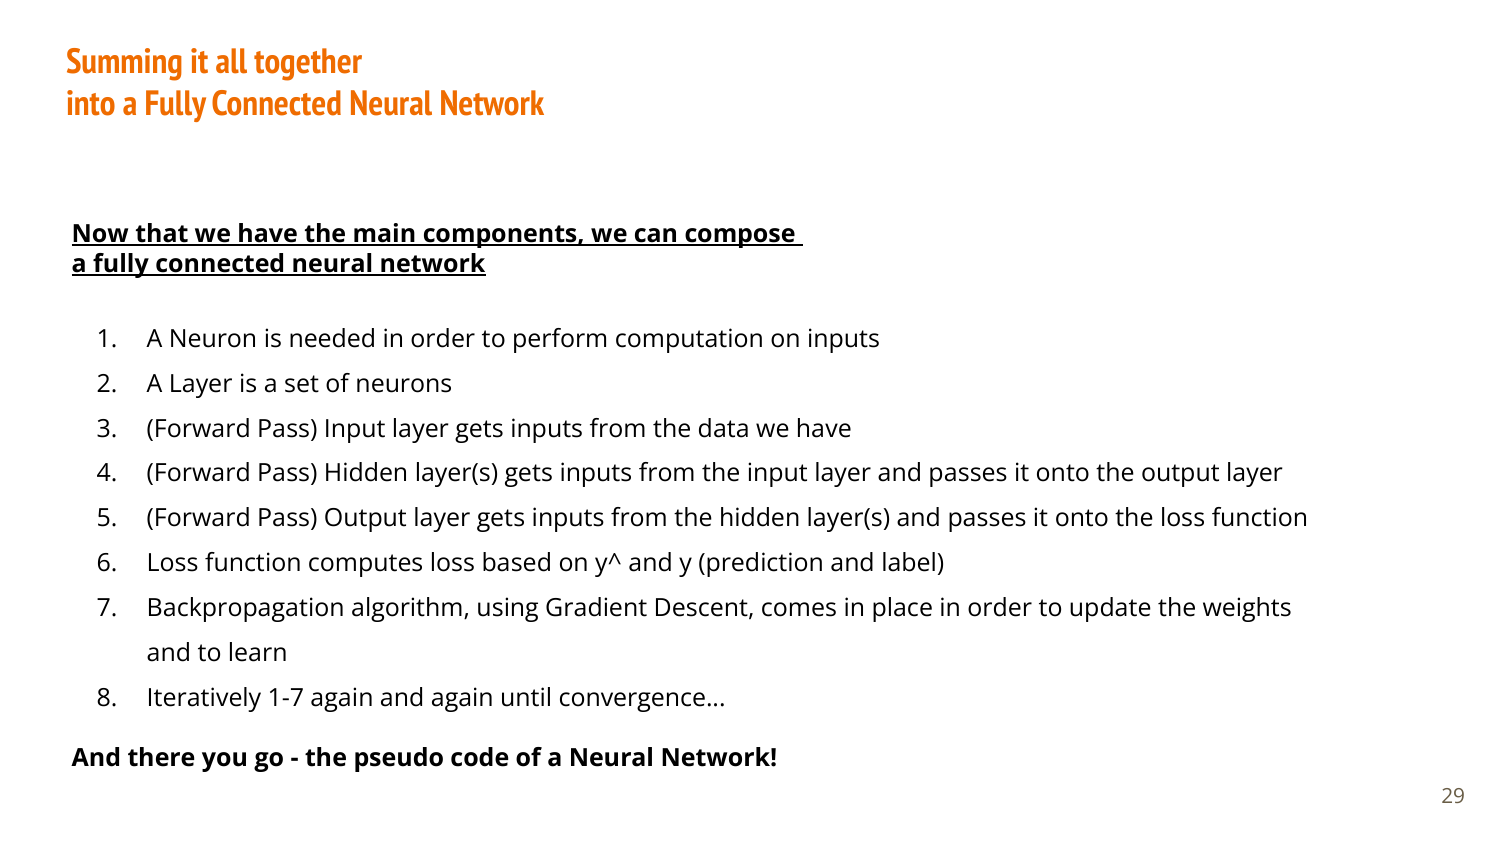

# Summing it all together
into a Fully Connected Neural Network
Now that we have the main components, we can compose
a fully connected neural network

A Neuron is needed in order to perform computation on inputs
A Layer is a set of neurons
(Forward Pass) Input layer gets inputs from the data we have
(Forward Pass) Hidden layer(s) gets inputs from the input layer and passes it onto the output layer
(Forward Pass) Output layer gets inputs from the hidden layer(s) and passes it onto the loss function
Loss function computes loss based on y^ and y (prediction and label)
Backpropagation algorithm, using Gradient Descent, comes in place in order to update the weights and to learn
Iteratively 1-7 again and again until convergence...

And there you go - the pseudo code of a Neural Network!

29